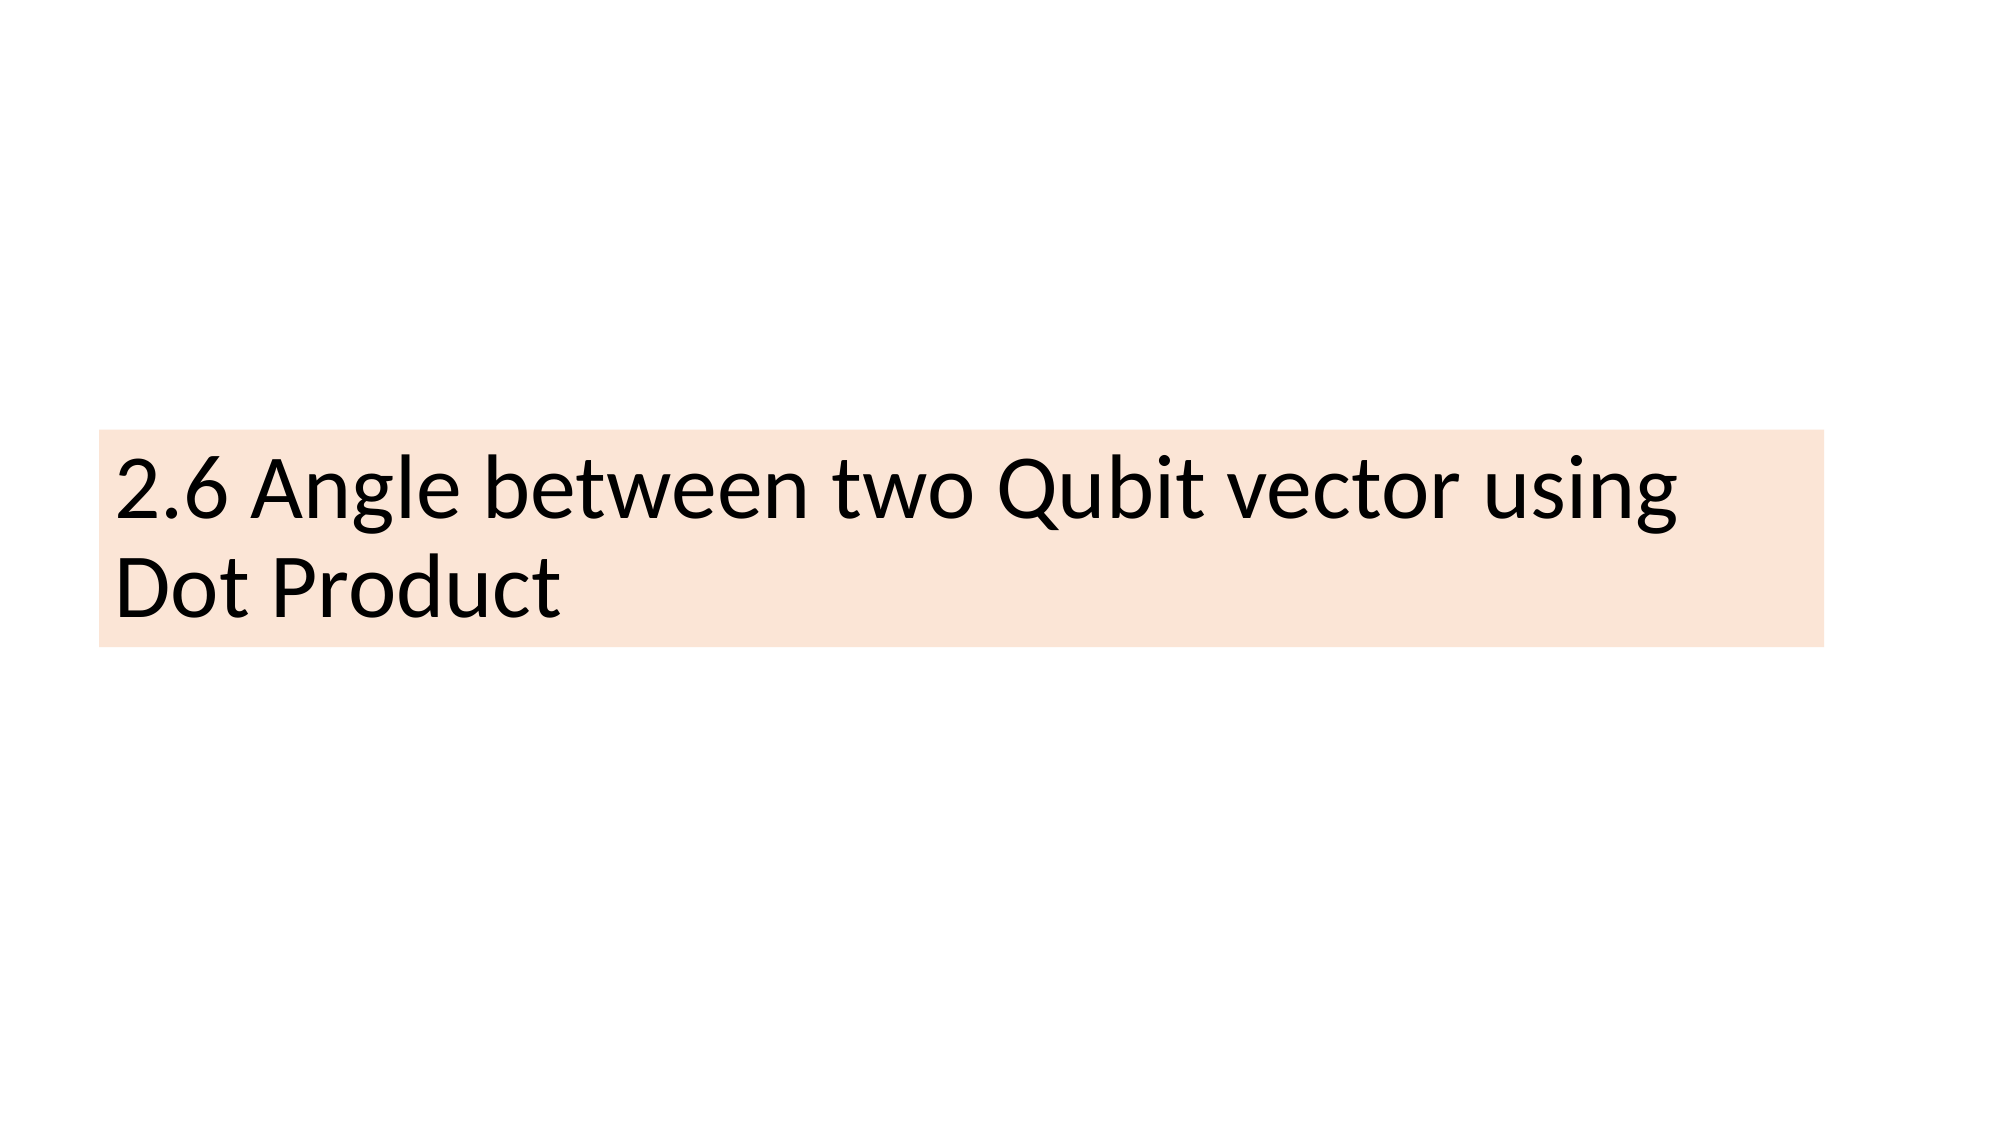

# 2.6 Angle between two Qubit vector using Dot Product